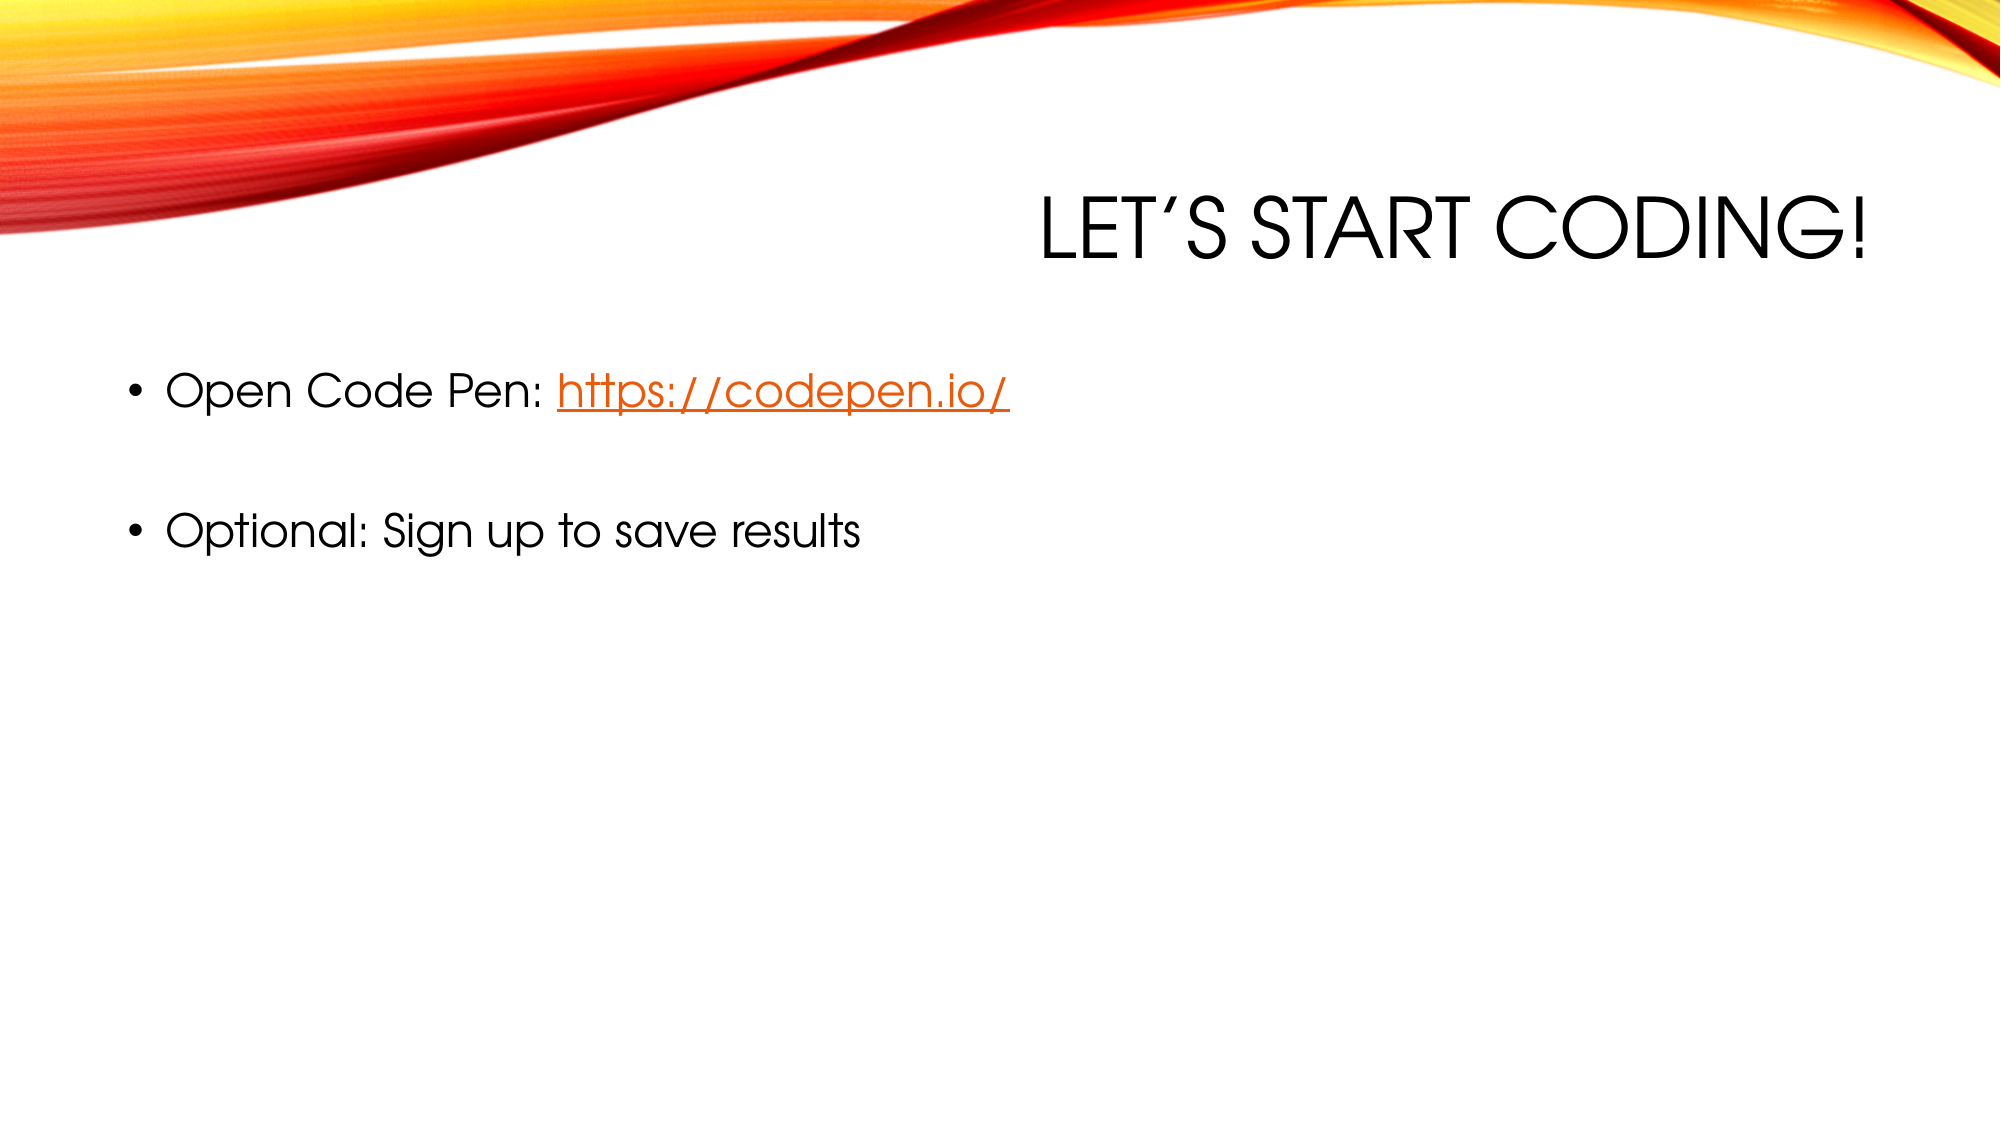

# Let’s Start Coding!
Open Code Pen: https://codepen.io/

Optional: Sign up to save results